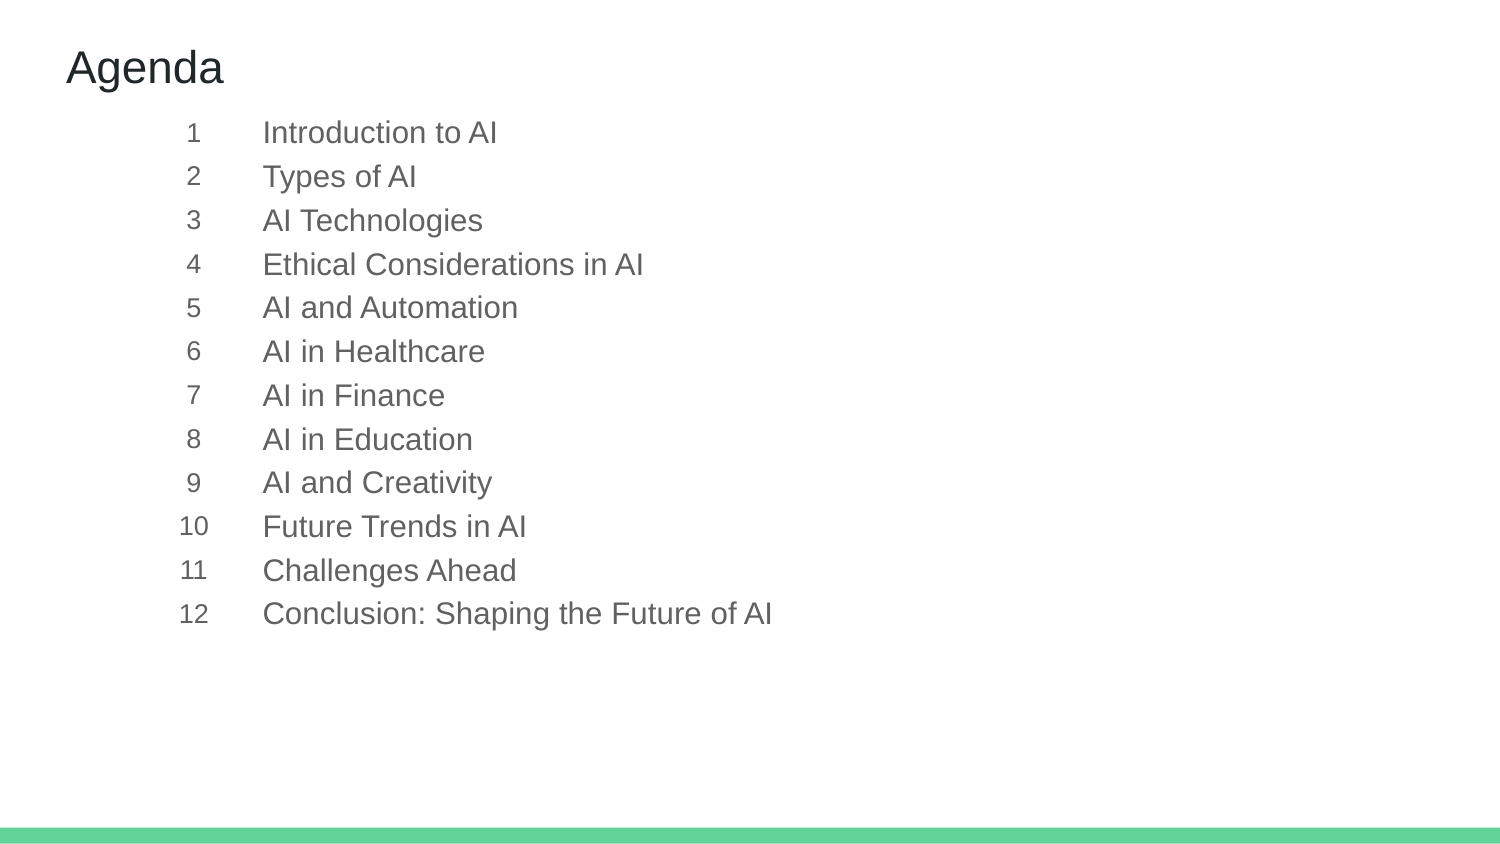

# Agenda

1

Introduction to AI

2

Types of AI

3

AI Technologies

4

Ethical Considerations in AI

5

AI and Automation

6

AI in Healthcare

7

AI in Finance

8

AI in Education

9

AI and Creativity

10

Future Trends in AI

11

Challenges Ahead

12

Conclusion: Shaping the Future of AI